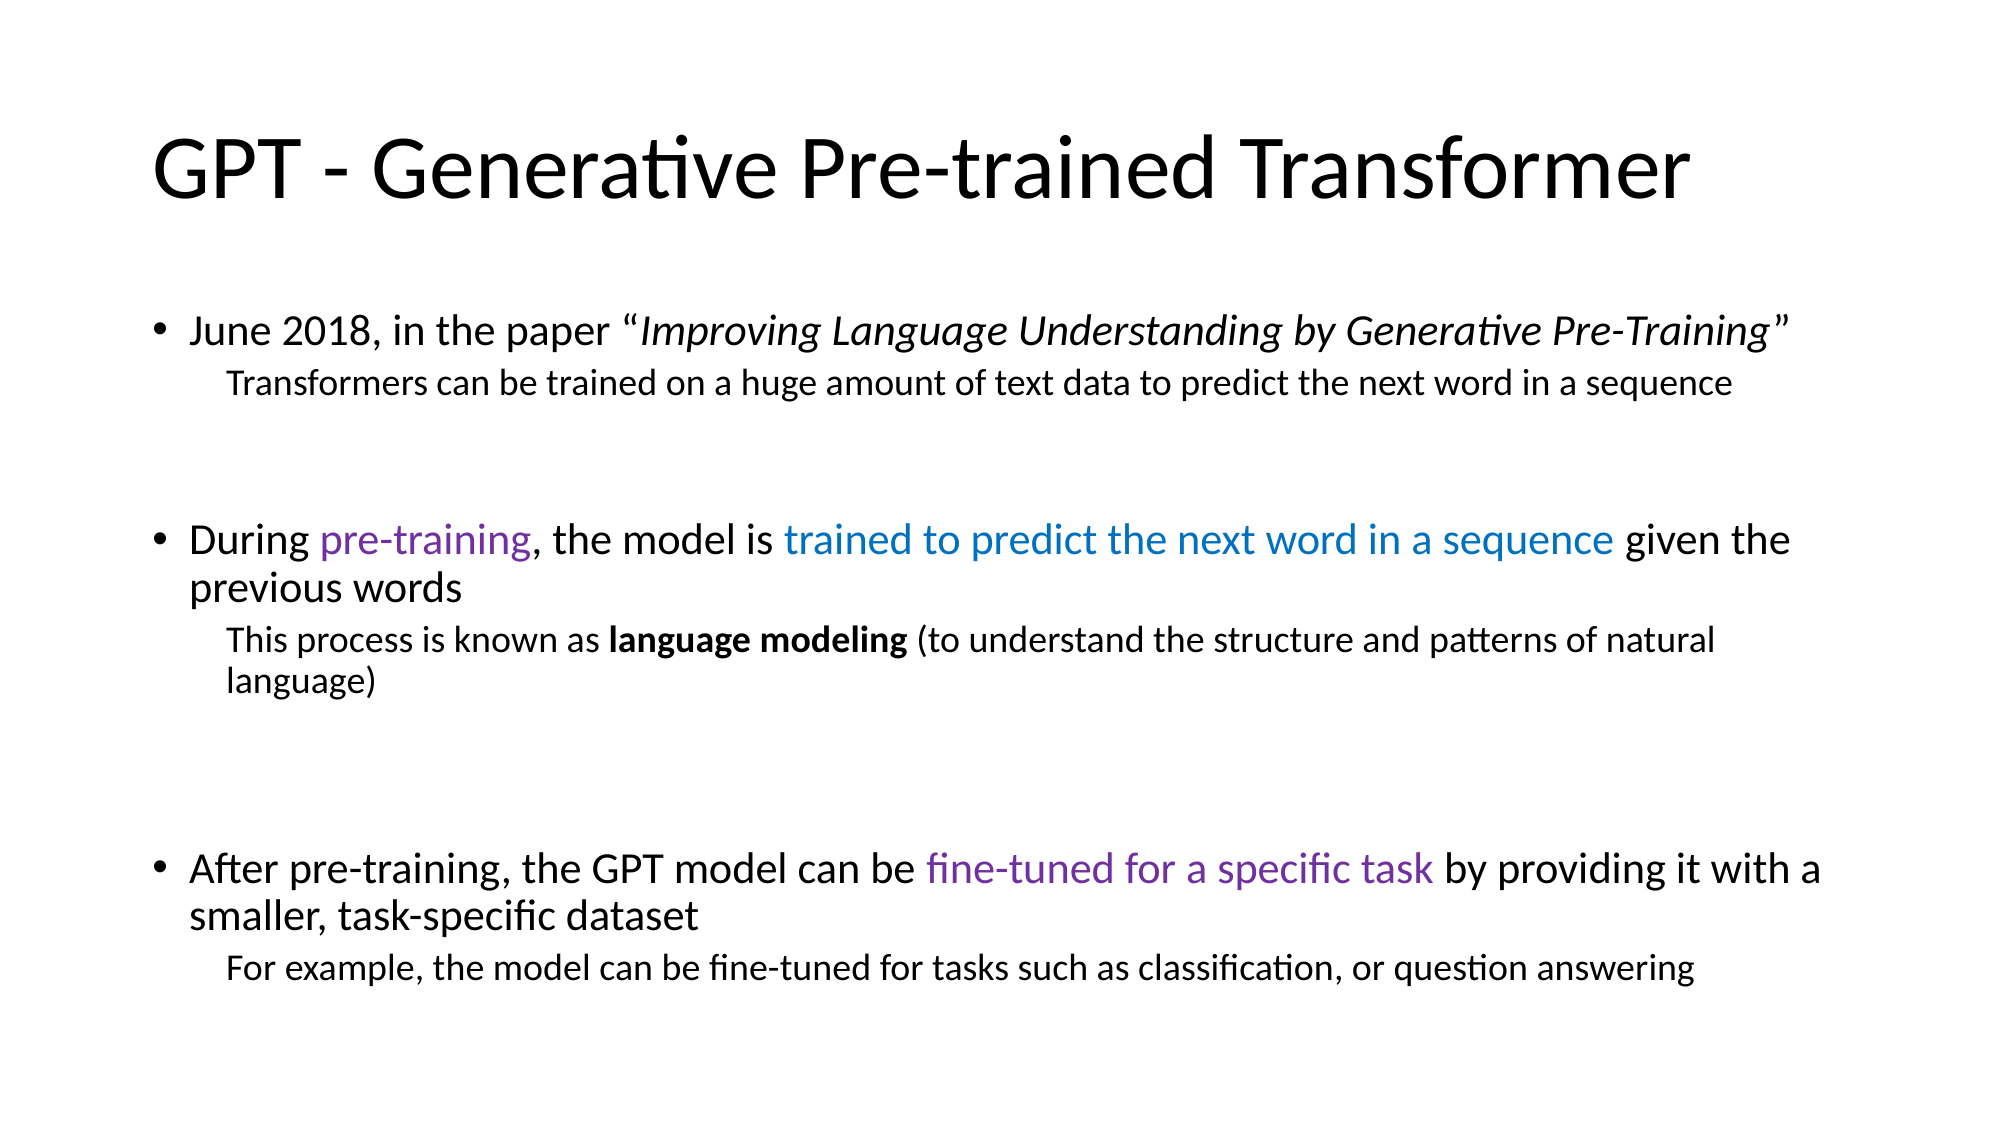

# GPT - Generative Pre-trained Transformer
June 2018, in the paper “Improving Language Understanding by Generative Pre-Training”
Transformers can be trained on a huge amount of text data to predict the next word in a sequence

During pre-training, the model is trained to predict the next word in a sequence given the previous words
This process is known as language modeling (to understand the structure and patterns of natural language)

After pre-training, the GPT model can be fine-tuned for a specific task by providing it with a smaller, task-specific dataset
For example, the model can be fine-tuned for tasks such as classification, or question answering